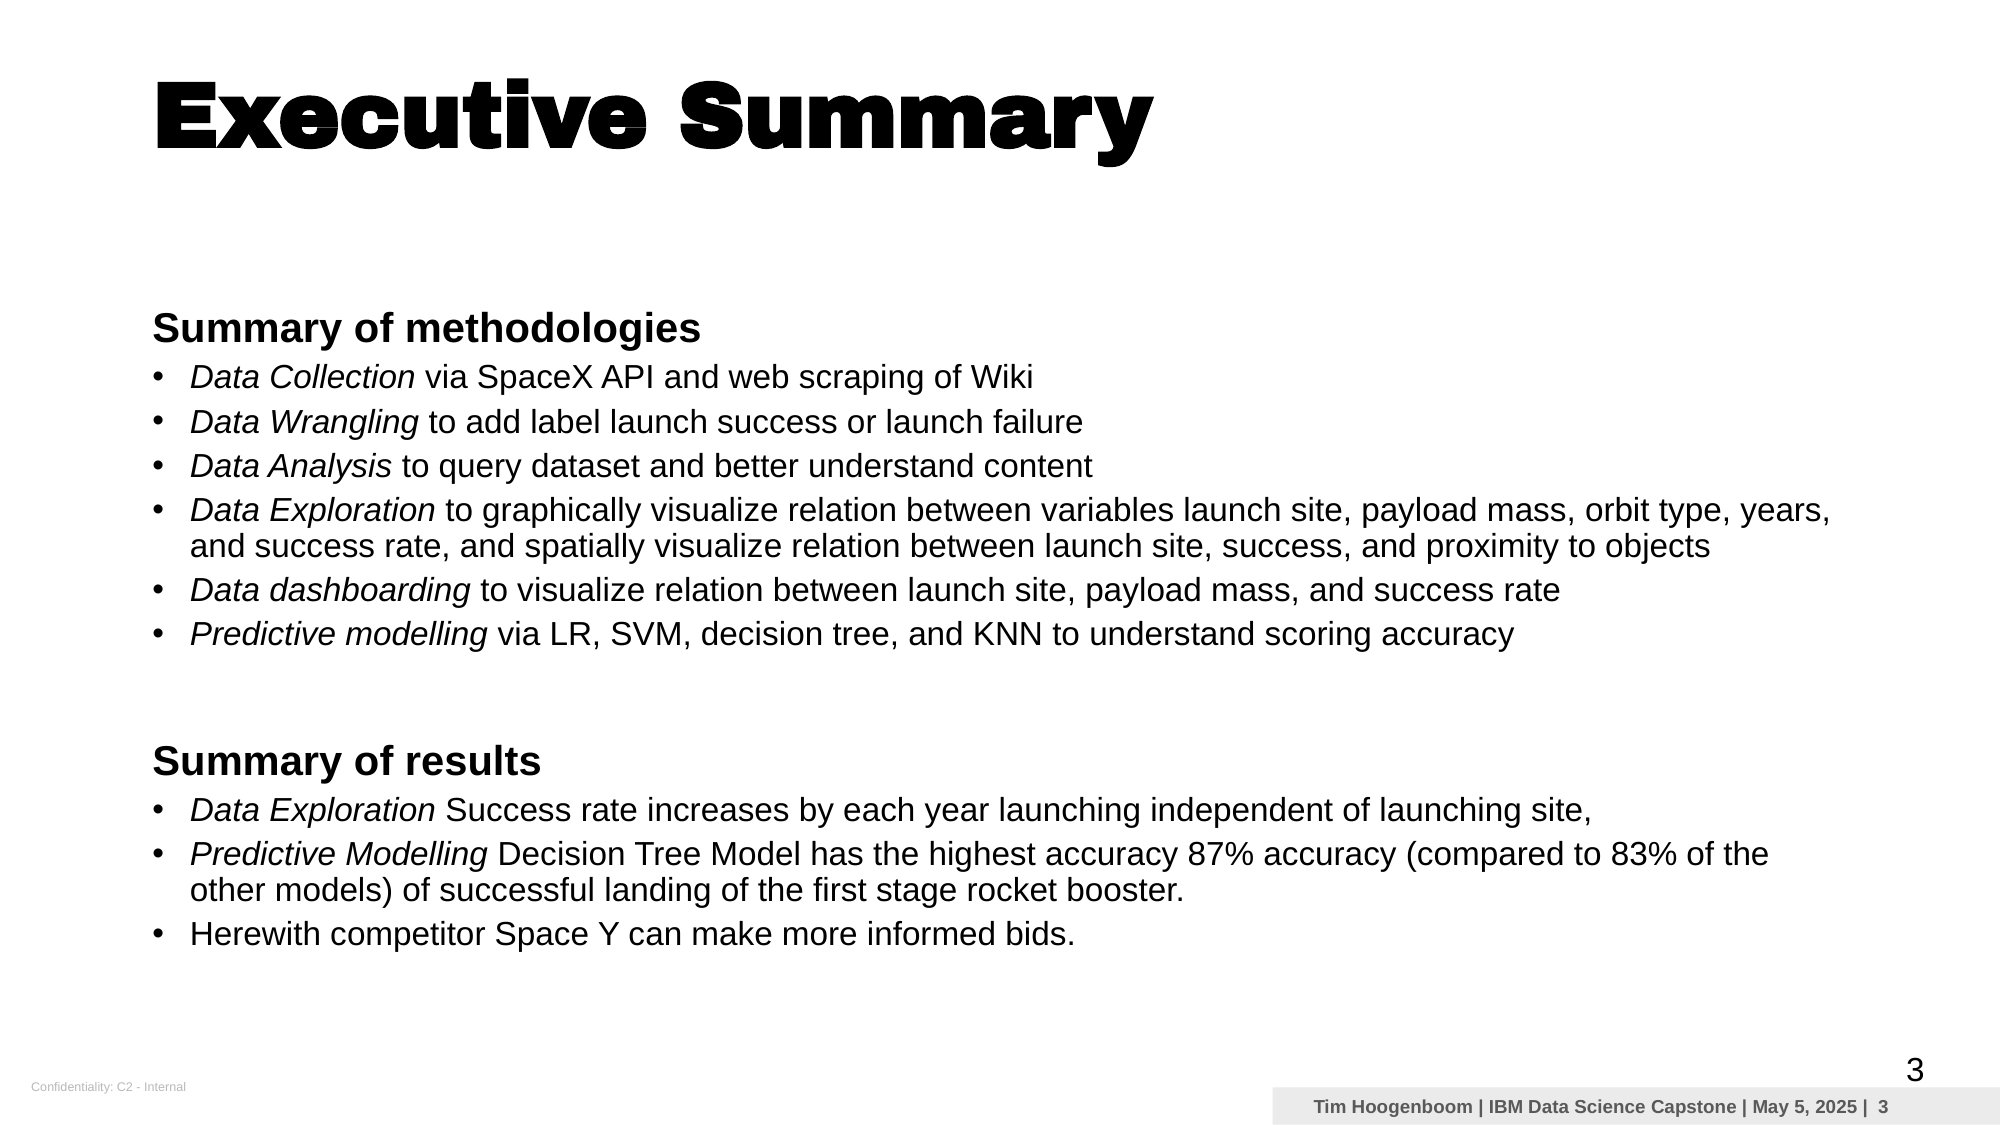

Executive Summary
Summary of methodologies
Data Collection via SpaceX API and web scraping of Wiki
Data Wrangling to add label launch success or launch failure
Data Analysis to query dataset and better understand content
Data Exploration to graphically visualize relation between variables launch site, payload mass, orbit type, years, and success rate, and spatially visualize relation between launch site, success, and proximity to objects
Data dashboarding to visualize relation between launch site, payload mass, and success rate
Predictive modelling via LR, SVM, decision tree, and KNN to understand scoring accuracy

Summary of results
Data Exploration Success rate increases by each year launching independent of launching site,
Predictive Modelling Decision Tree Model has the highest accuracy 87% accuracy (compared to 83% of the other models) of successful landing of the first stage rocket booster.
Herewith competitor Space Y can make more informed bids.
3
     Tim Hoogenboom | IBM Data Science Capstone | May 5, 2025 |  3